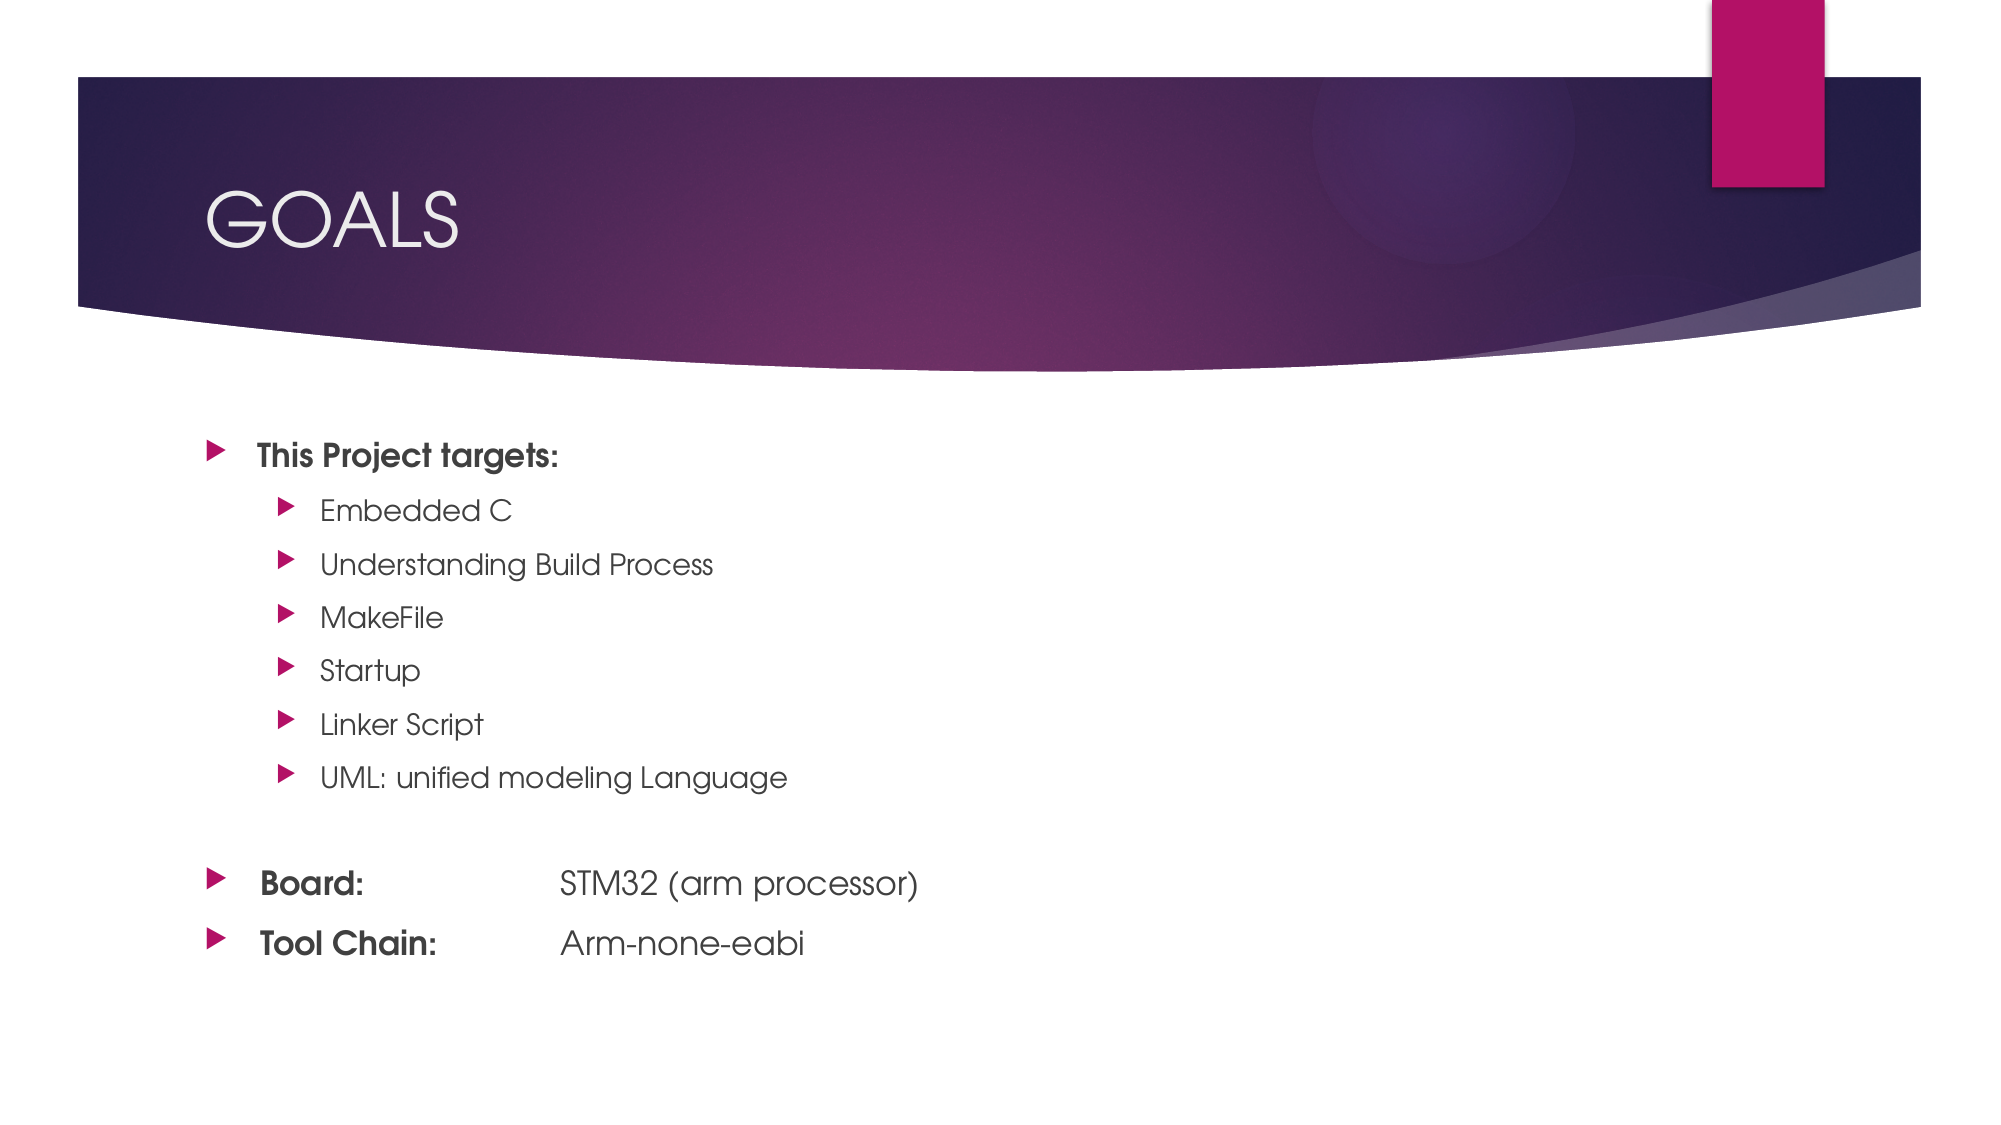

# GOALS
This Project targets:
Embedded C
Understanding Build Process
MakeFile
Startup
Linker Script
UML: unified modeling Language

Board:  		STM32 (arm processor)
Tool Chain:	Arm-none-eabi